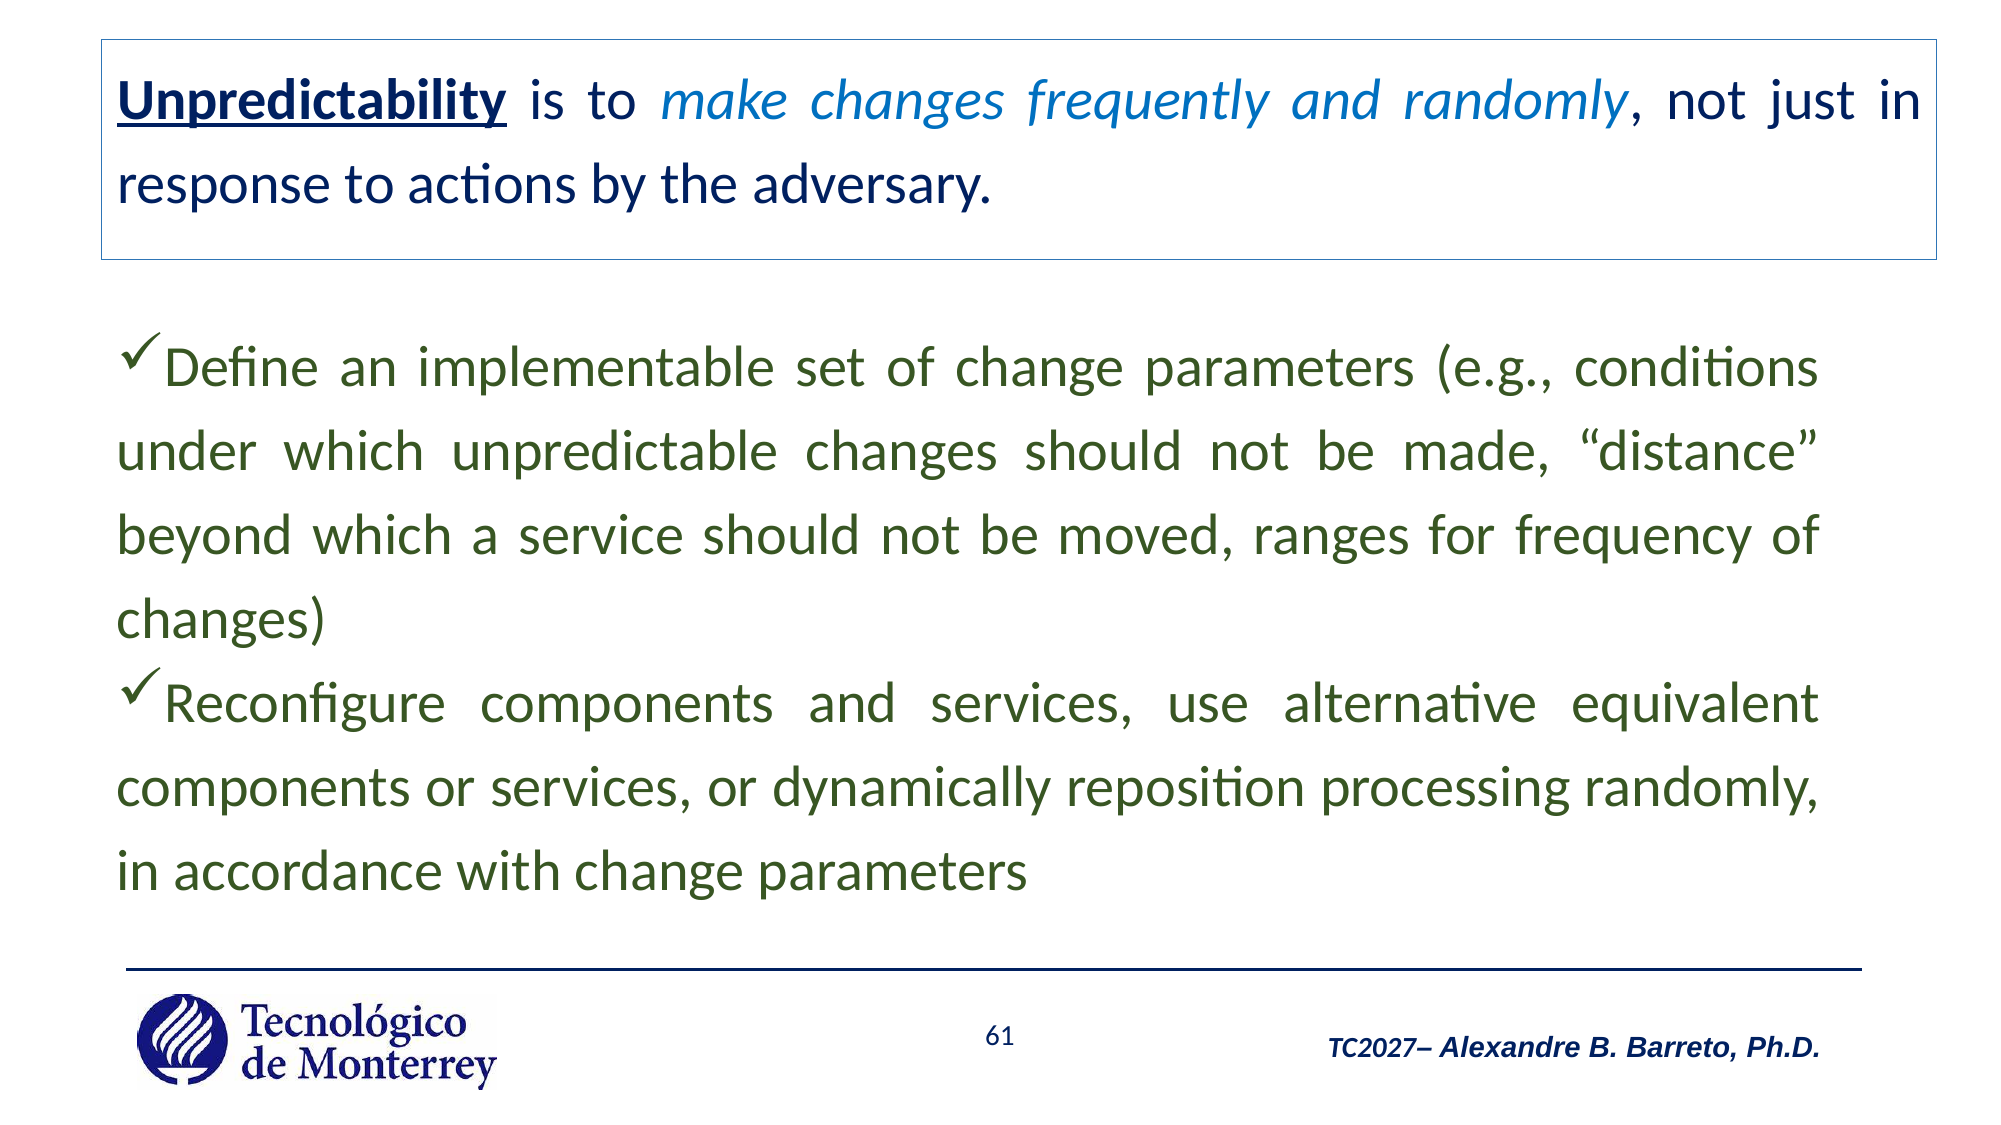

Unpredictability is to make changes frequently and randomly, not just in response to actions by the adversary.
Define an implementable set of change parameters (e.g., conditions under which unpredictable changes should not be made, “distance” beyond which a service should not be moved, ranges for frequency of changes)
Reconfigure components and services, use alternative equivalent components or services, or dynamically reposition processing randomly, in accordance with change parameters